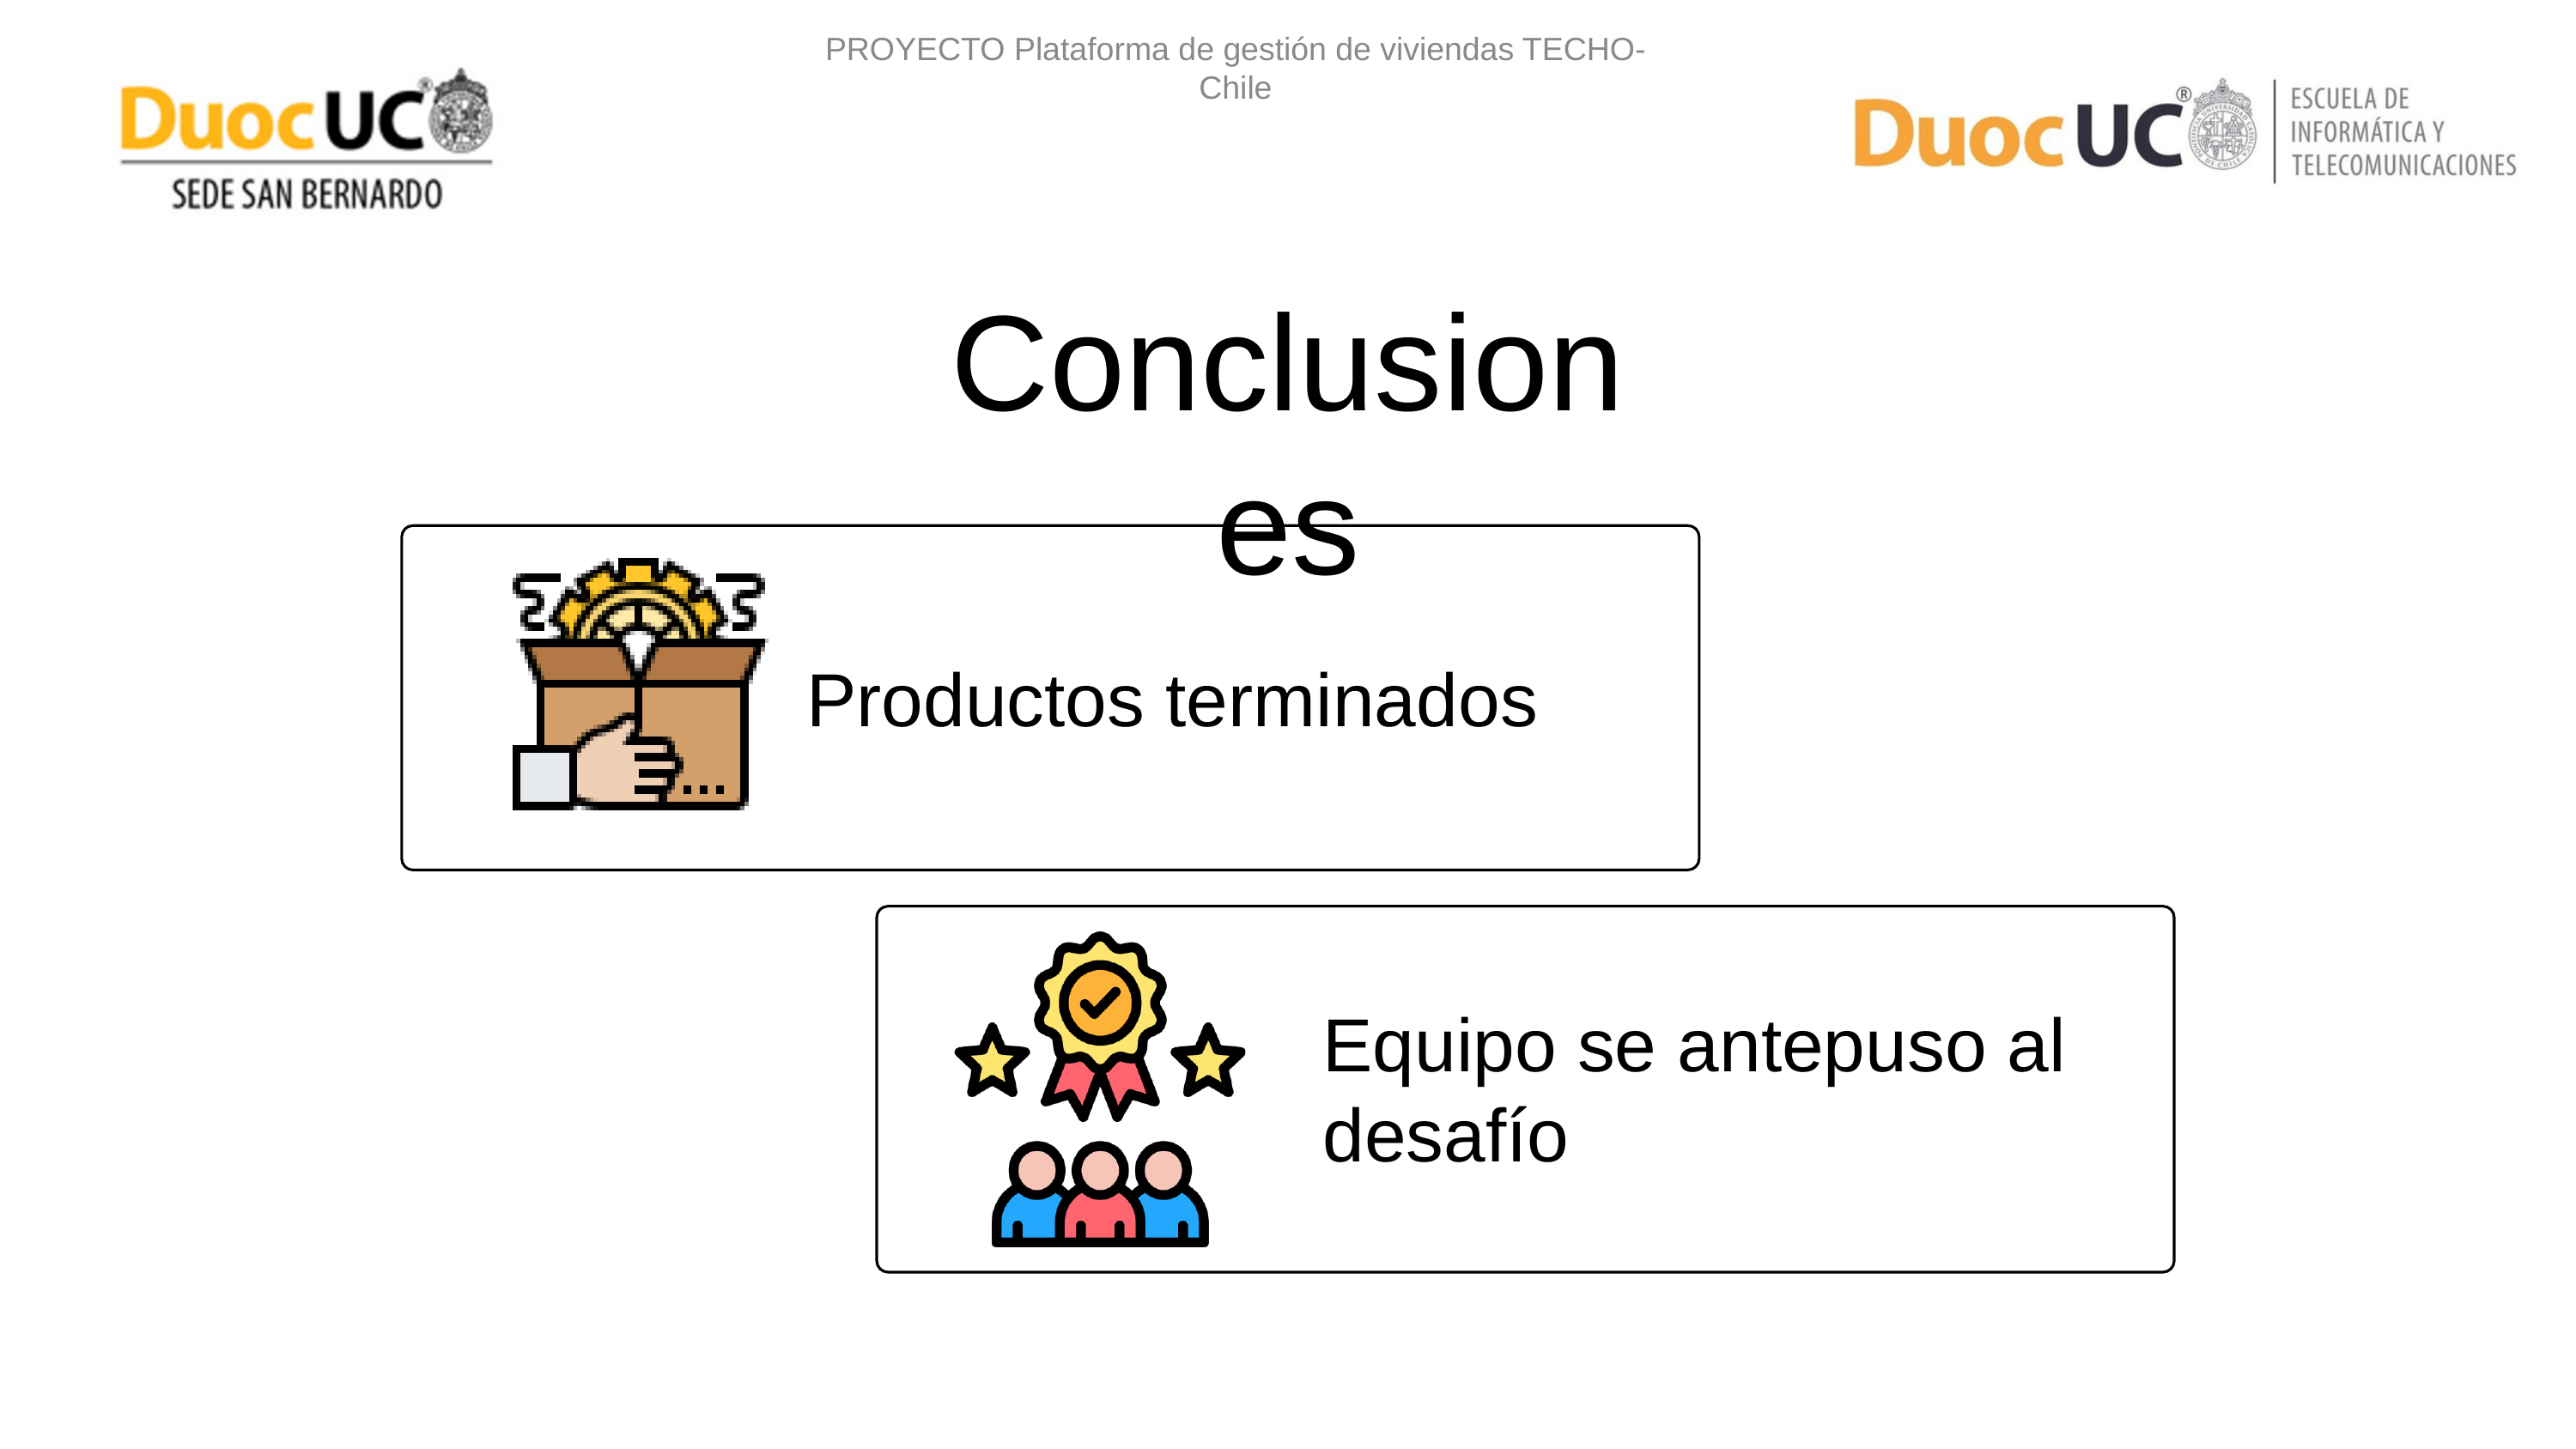

PROYECTO Plataforma de gestión de viviendas TECHO- Chile

Conclusiones

Productos terminados

Equipo se antepuso al desafío